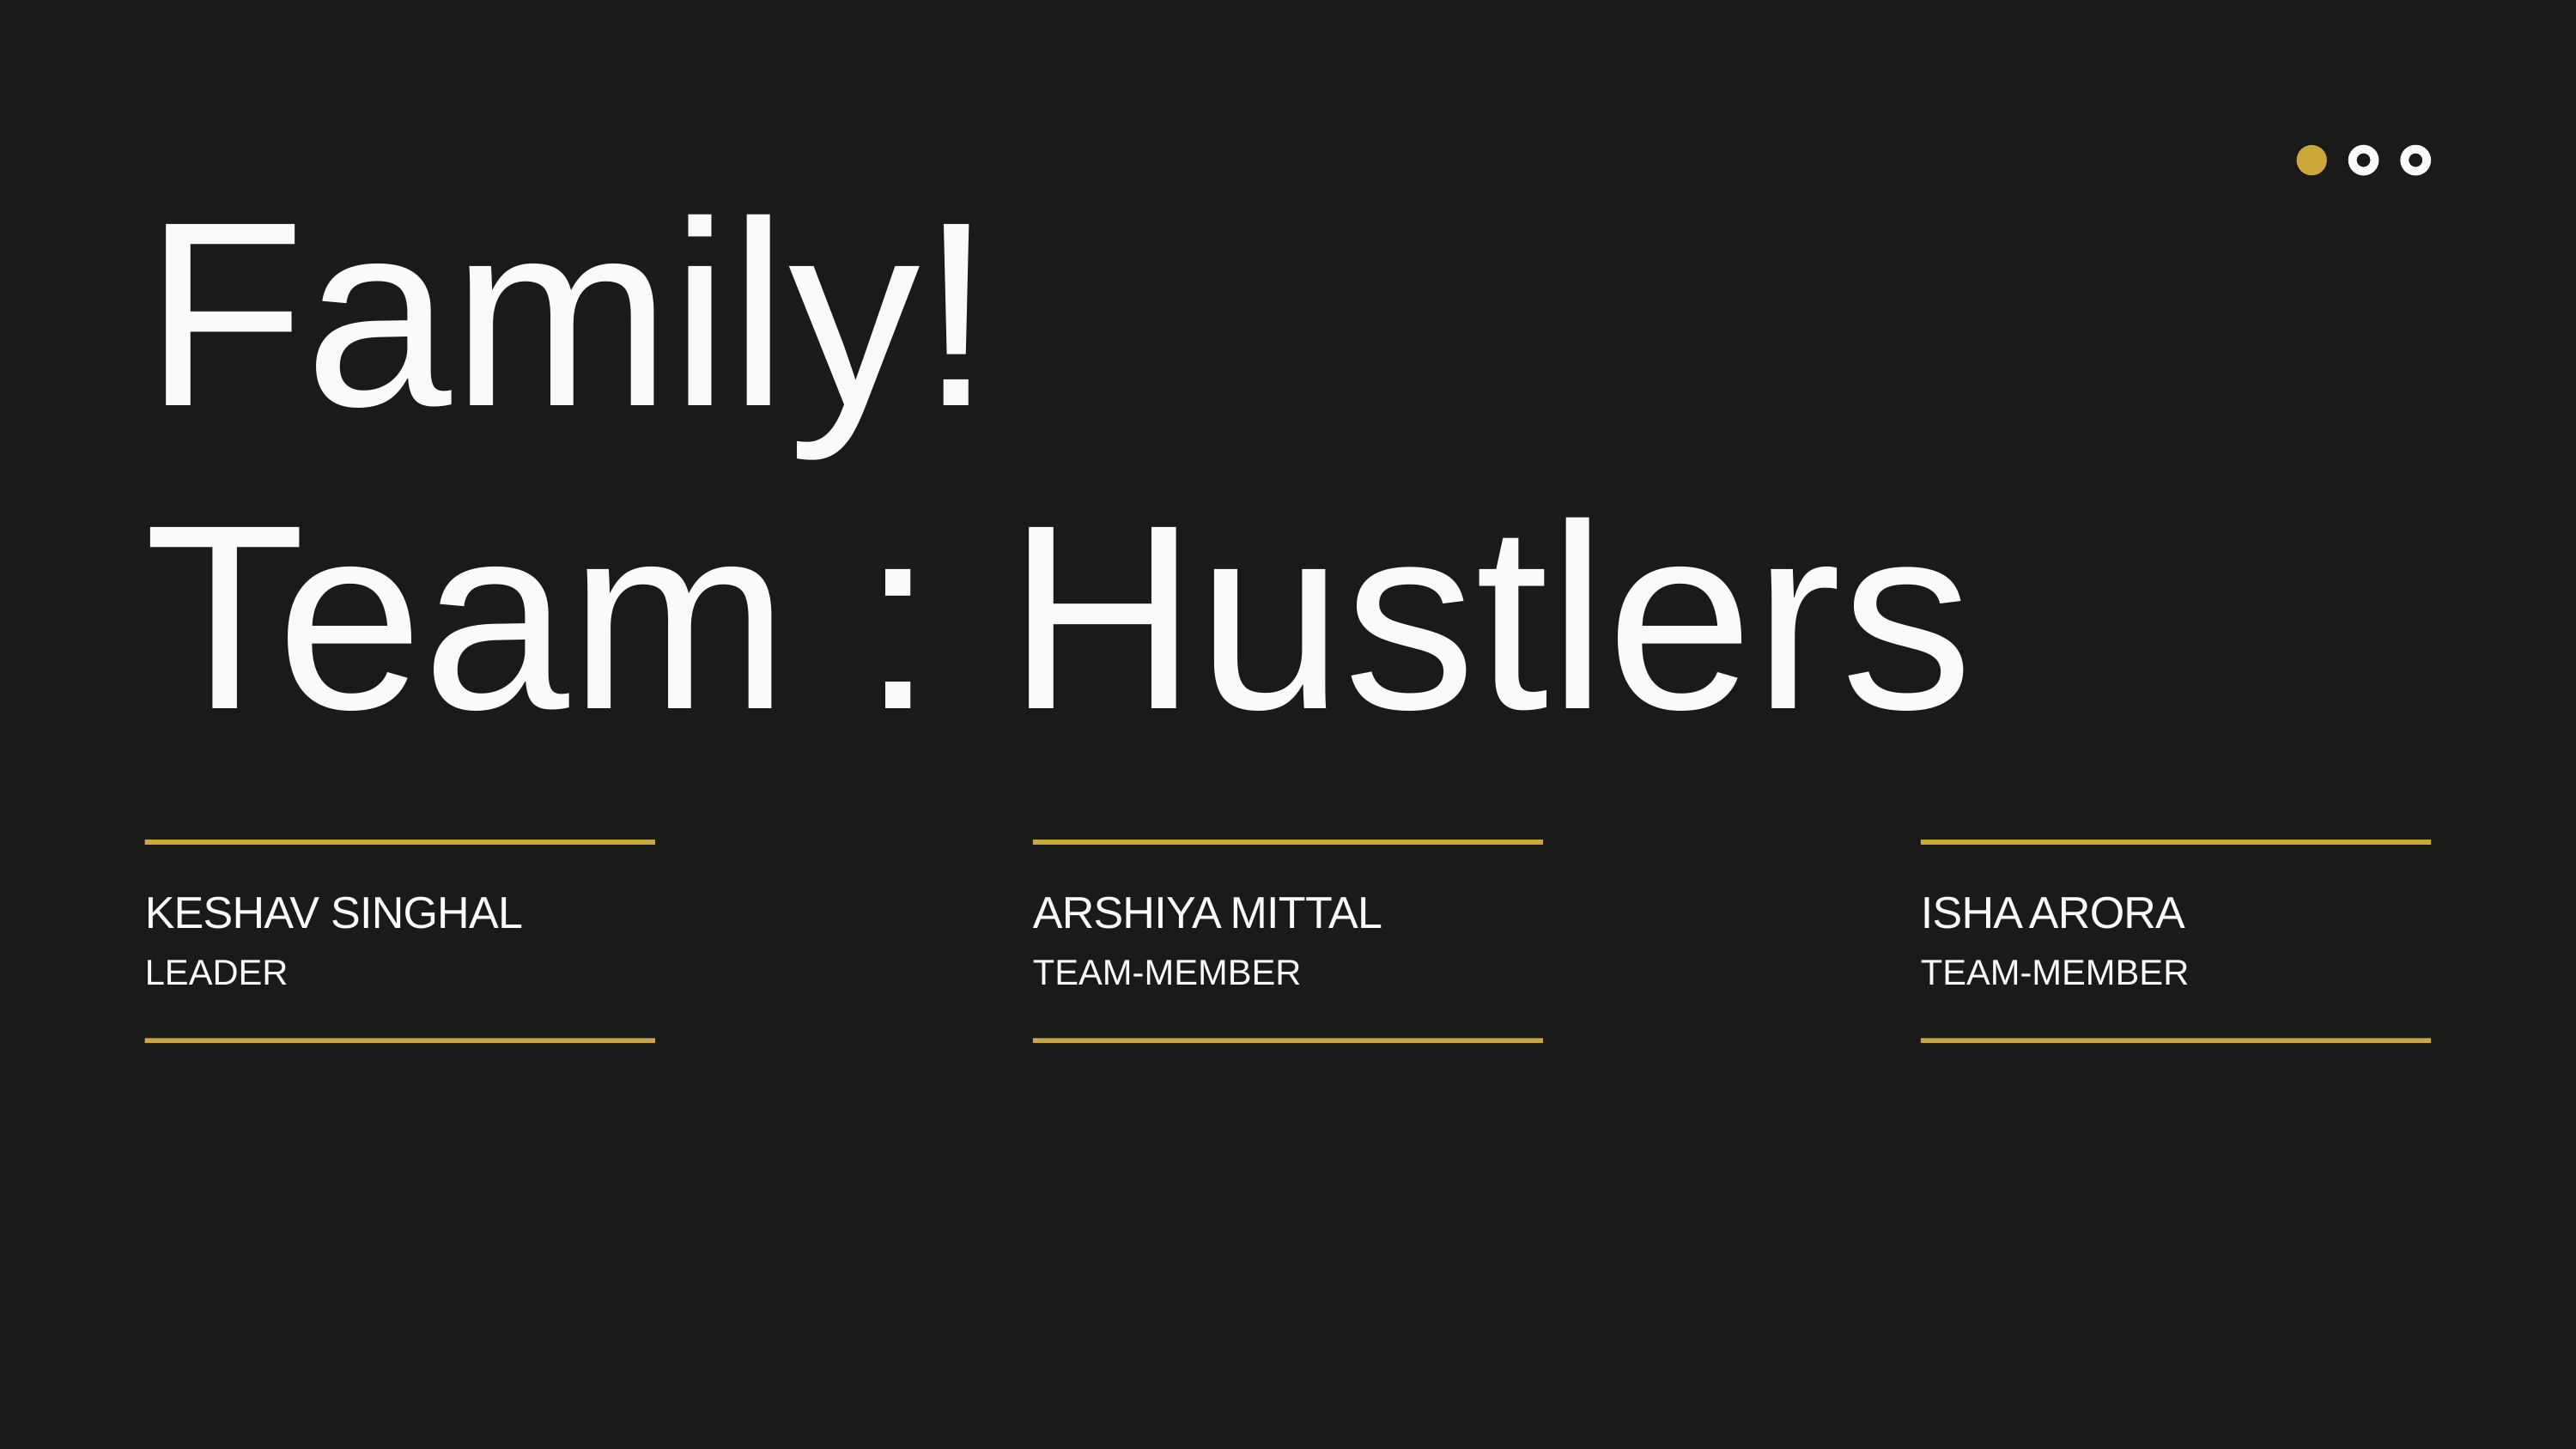

Family!
Team : Hustlers

KESHAV SINGHAL
LEADER

ARSHIYA MITTAL
TEAM-MEMBER

ISHA ARORA
TEAM-MEMBER